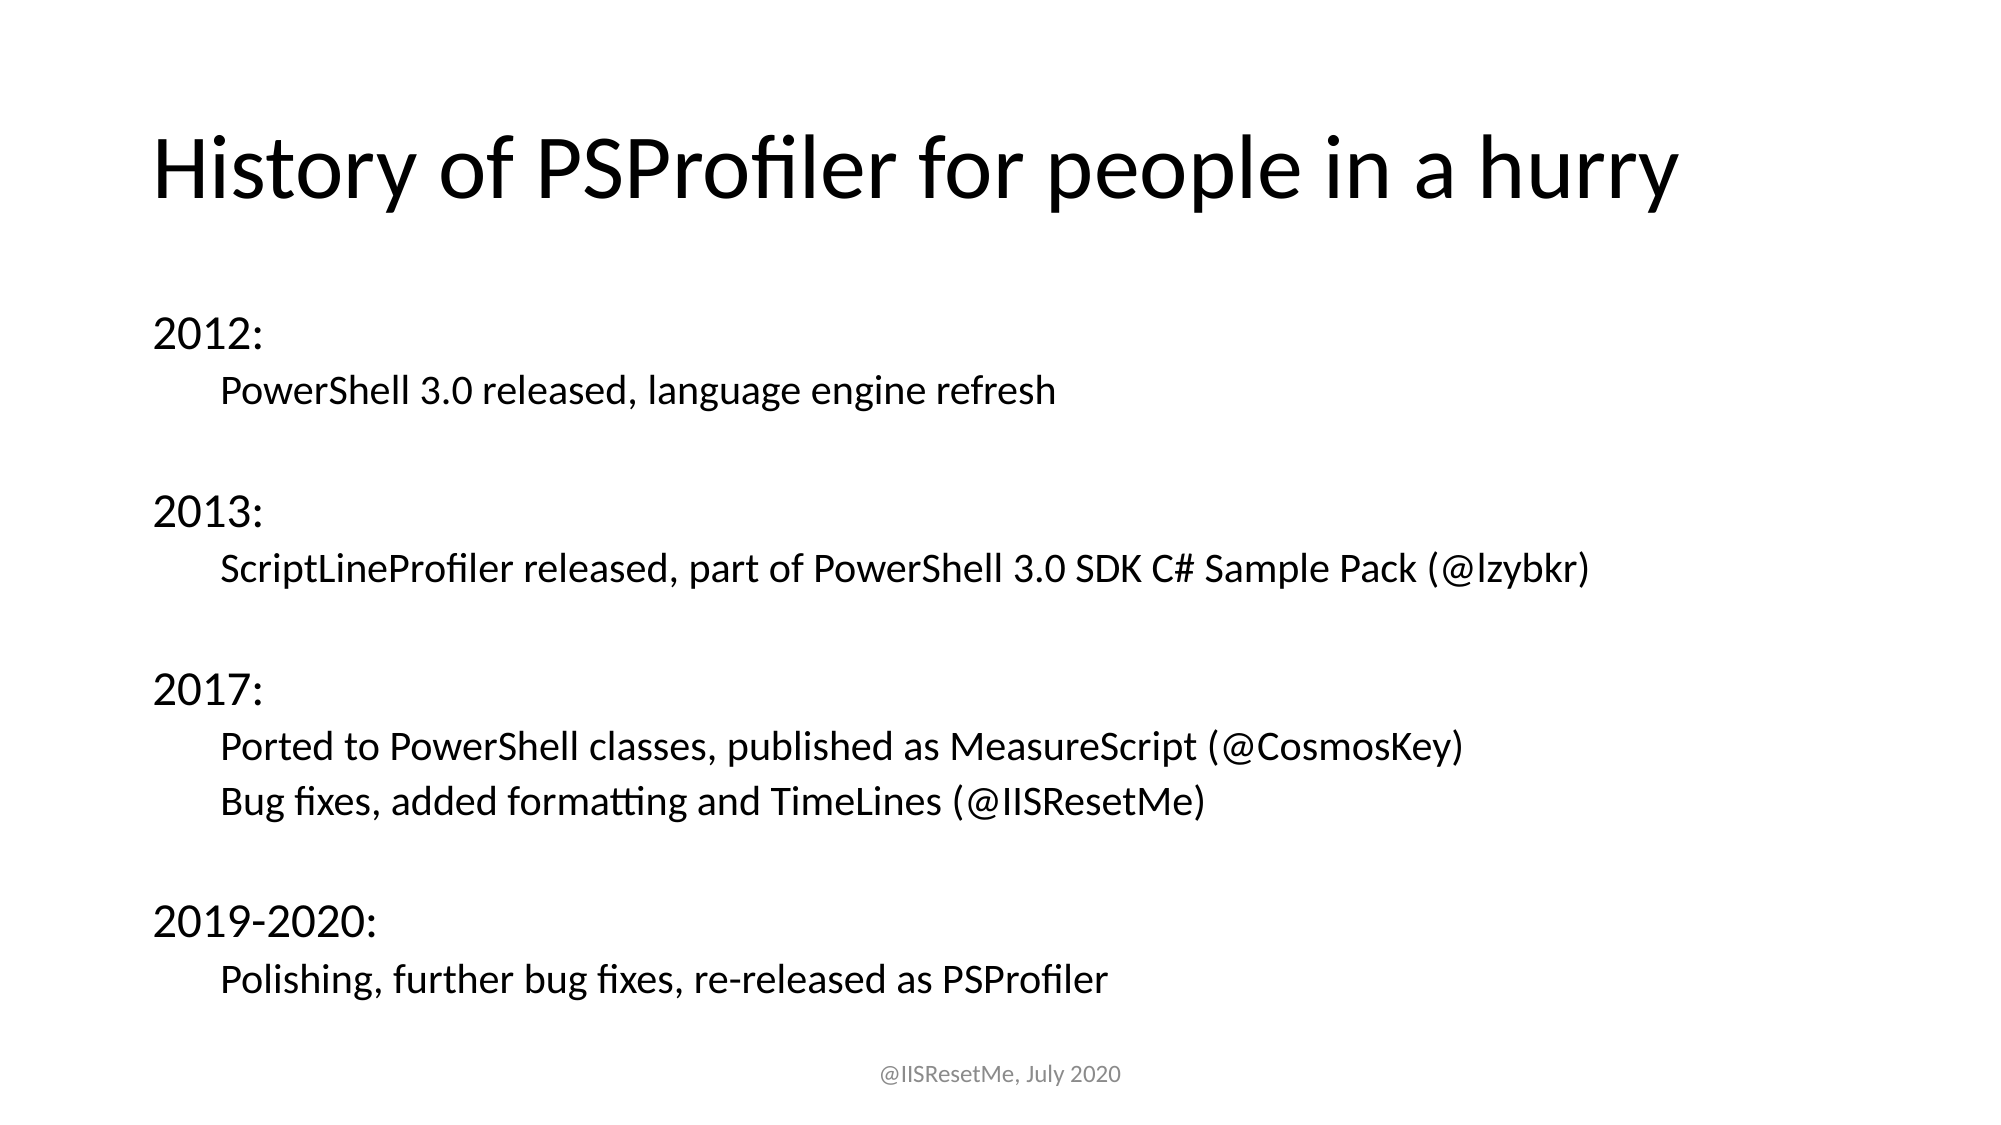

# History of PSProfiler for people in a hurry
2012:
PowerShell 3.0 released, language engine refresh

2013:
ScriptLineProfiler released, part of PowerShell 3.0 SDK C# Sample Pack (@lzybkr)

2017:
Ported to PowerShell classes, published as MeasureScript (@CosmosKey)
Bug fixes, added formatting and TimeLines (@IISResetMe)

2019-2020:
Polishing, further bug fixes, re-released as PSProfiler
@IISResetMe, July 2020